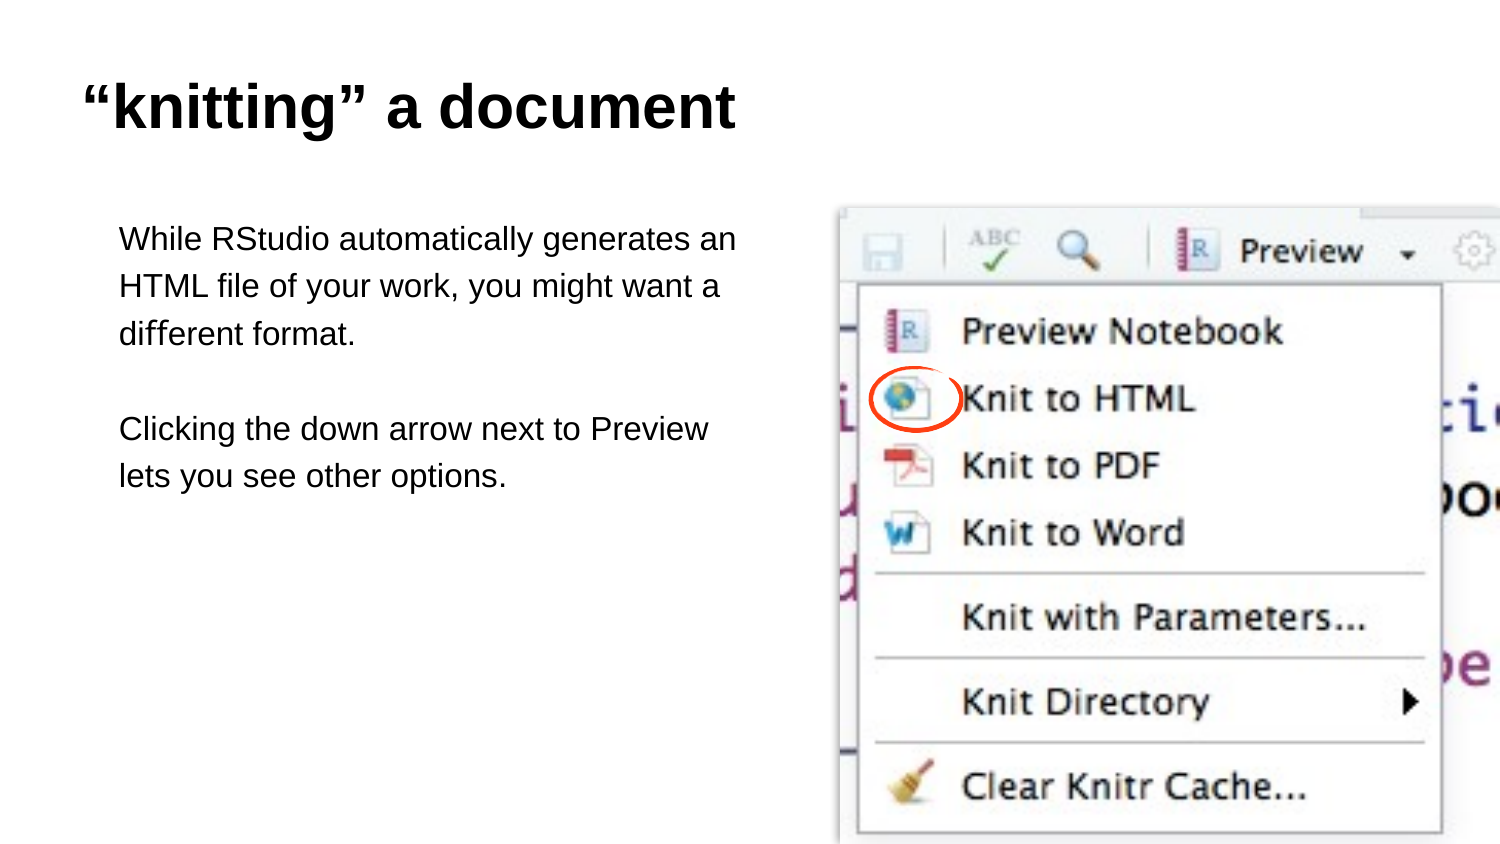

“knitting” a document
While RStudio automatically generates an HTML file of your work, you might want a diﬀerent format.

Clicking the down arrow next to Preview lets you see other options.